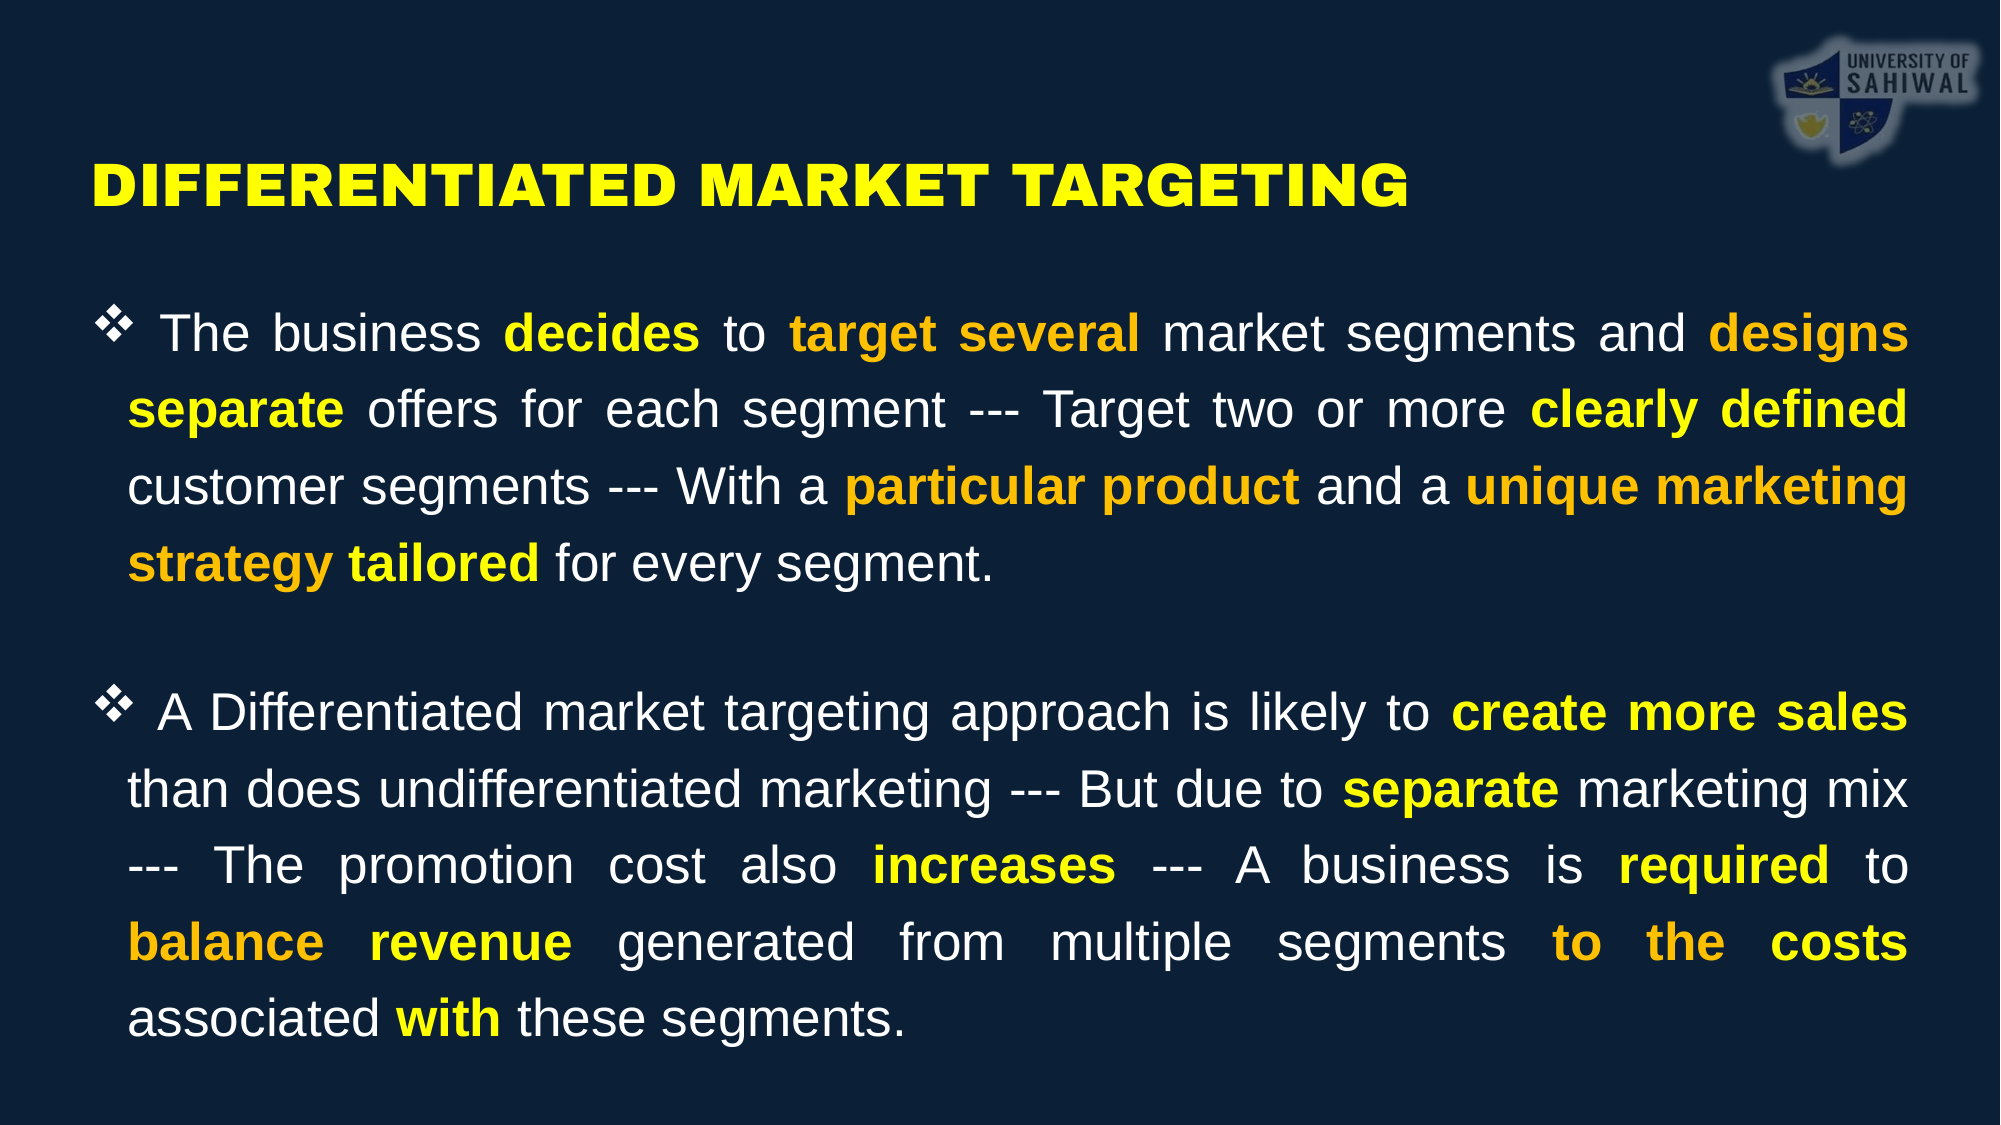

DIFFERENTIATED MARKET TARGETING

 The business decides to target several market segments and designs separate offers for each segment --- Target two or more clearly defined customer segments --- With a particular product and a unique marketing strategy tailored for every segment.

 A Differentiated market targeting approach is likely to create more sales than does undifferentiated marketing --- But due to separate marketing mix --- The promotion cost also increases --- A business is required to balance revenue generated from multiple segments to the costs associated with these segments.